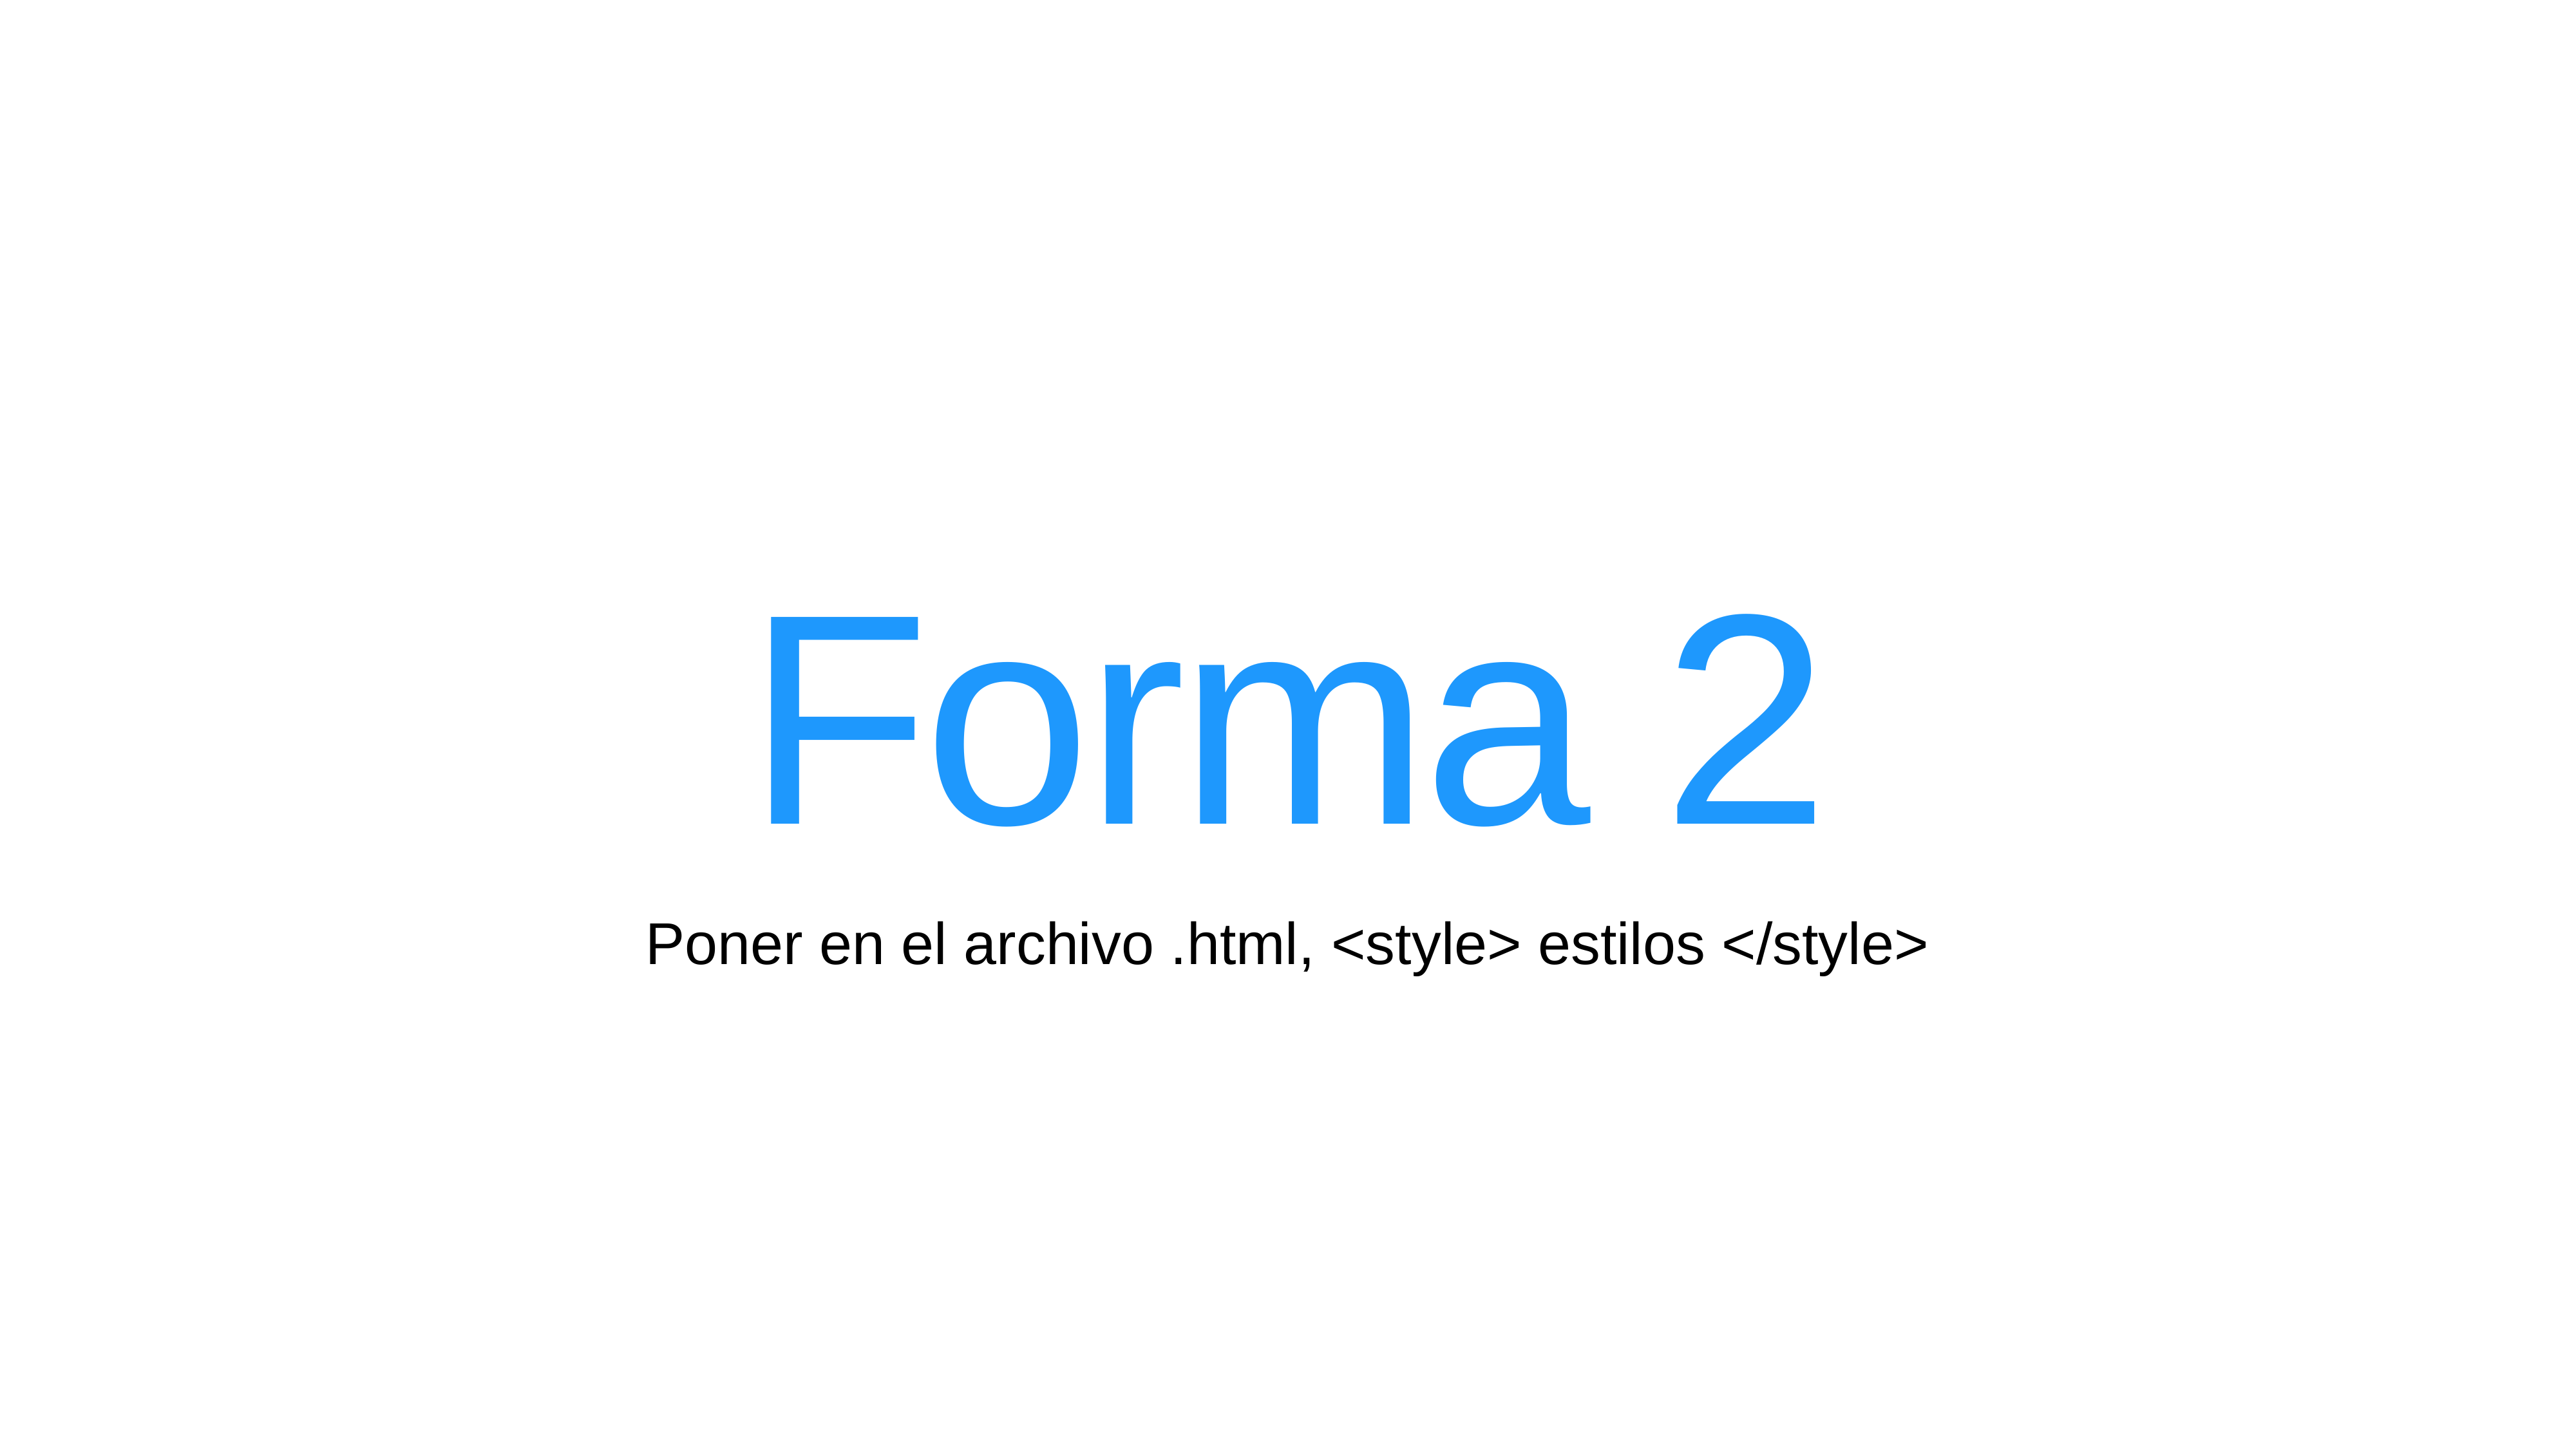

Forma 2
Poner en el archivo .html, <style> estilos </style>